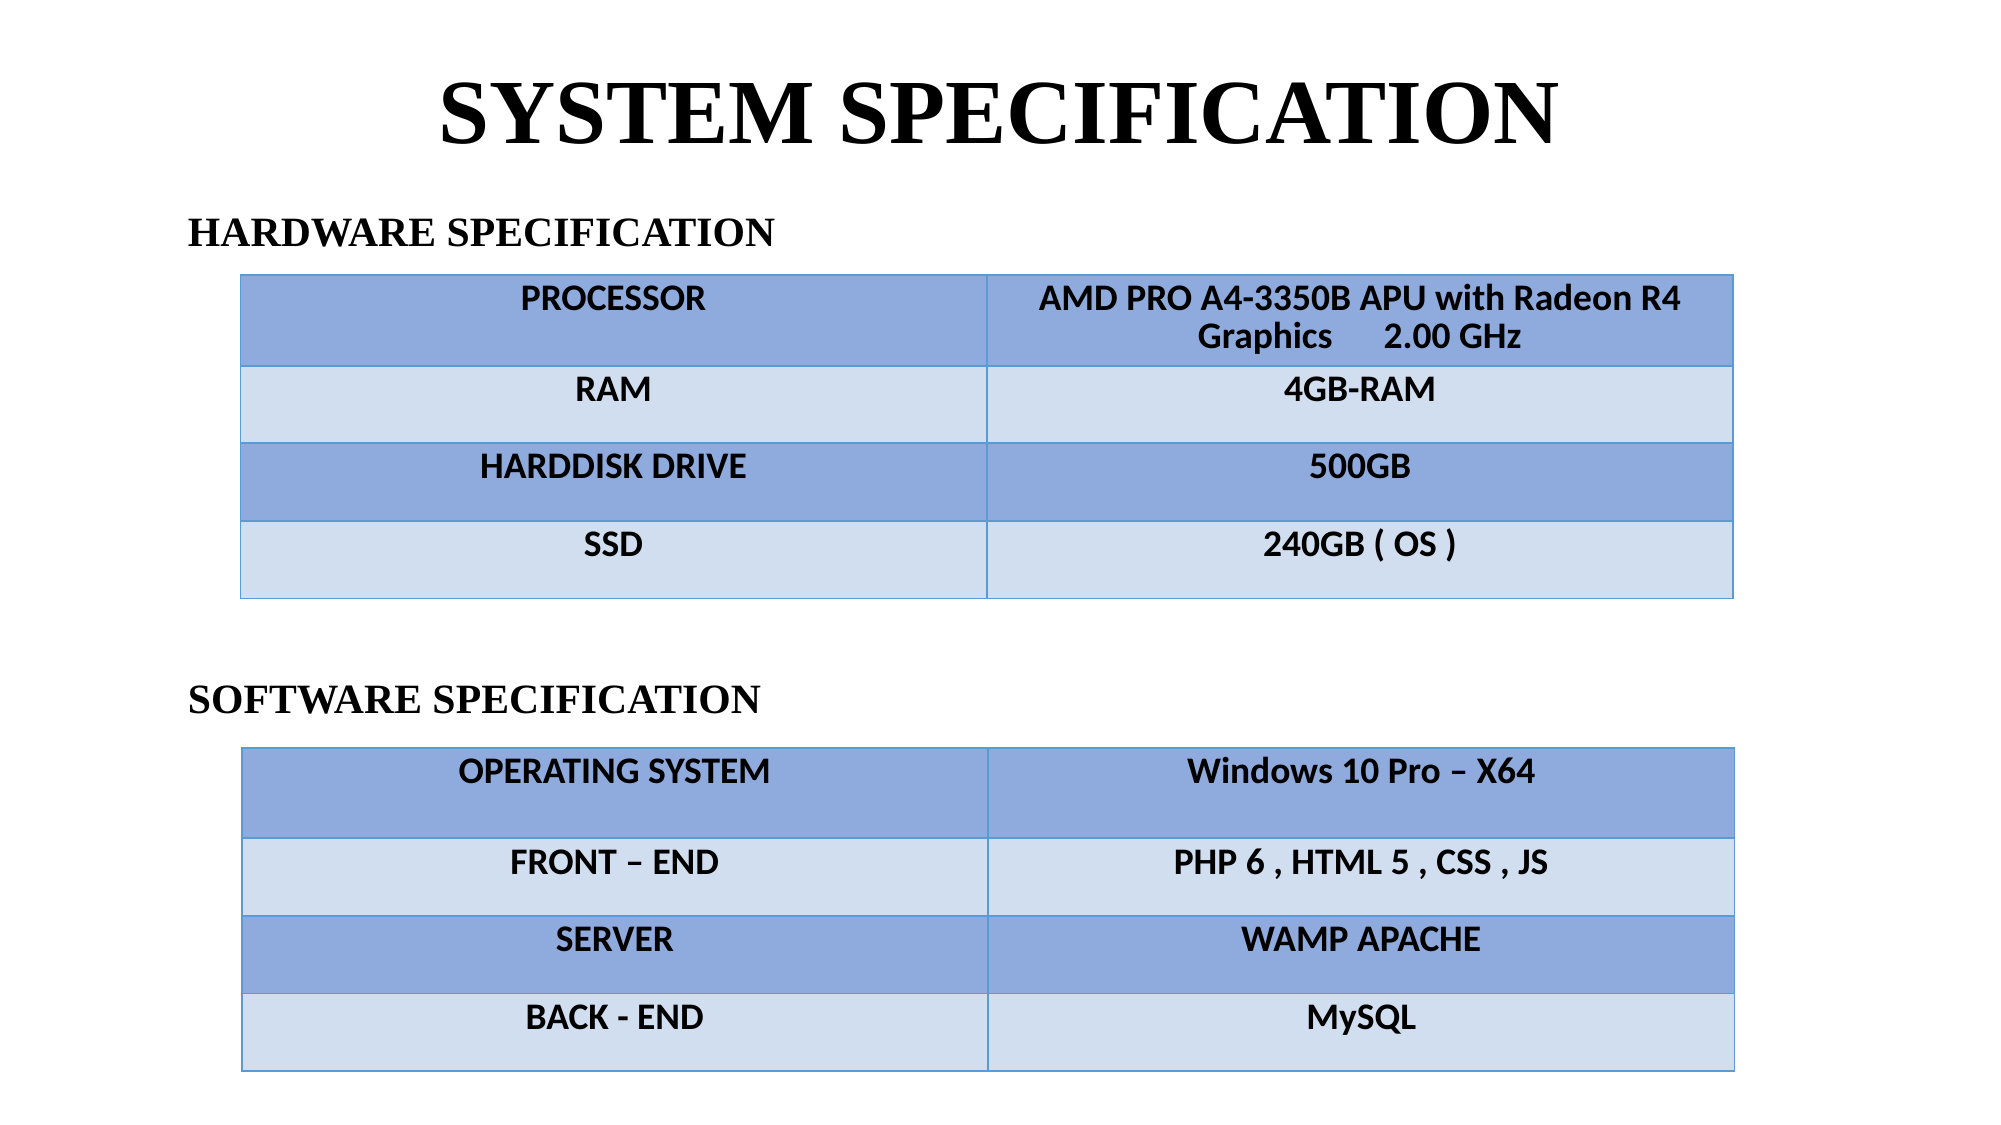

# SYSTEM SPECIFICATION
HARDWARE SPECIFICATION

SOFTWARE SPECIFICATION

| PROCESSOR | AMD PRO A4-3350B APU with Radeon R4 Graphics 2.00 GHz |
| --- | --- |
| RAM | 4GB-RAM |
| HARDDISK DRIVE | 500GB |
| SSD | 240GB ( OS ) |
| OPERATING SYSTEM | Windows 10 Pro – X64 |
| --- | --- |
| FRONT – END | PHP 6 , HTML 5 , CSS , JS |
| SERVER | WAMP APACHE |
| BACK - END | MySQL |